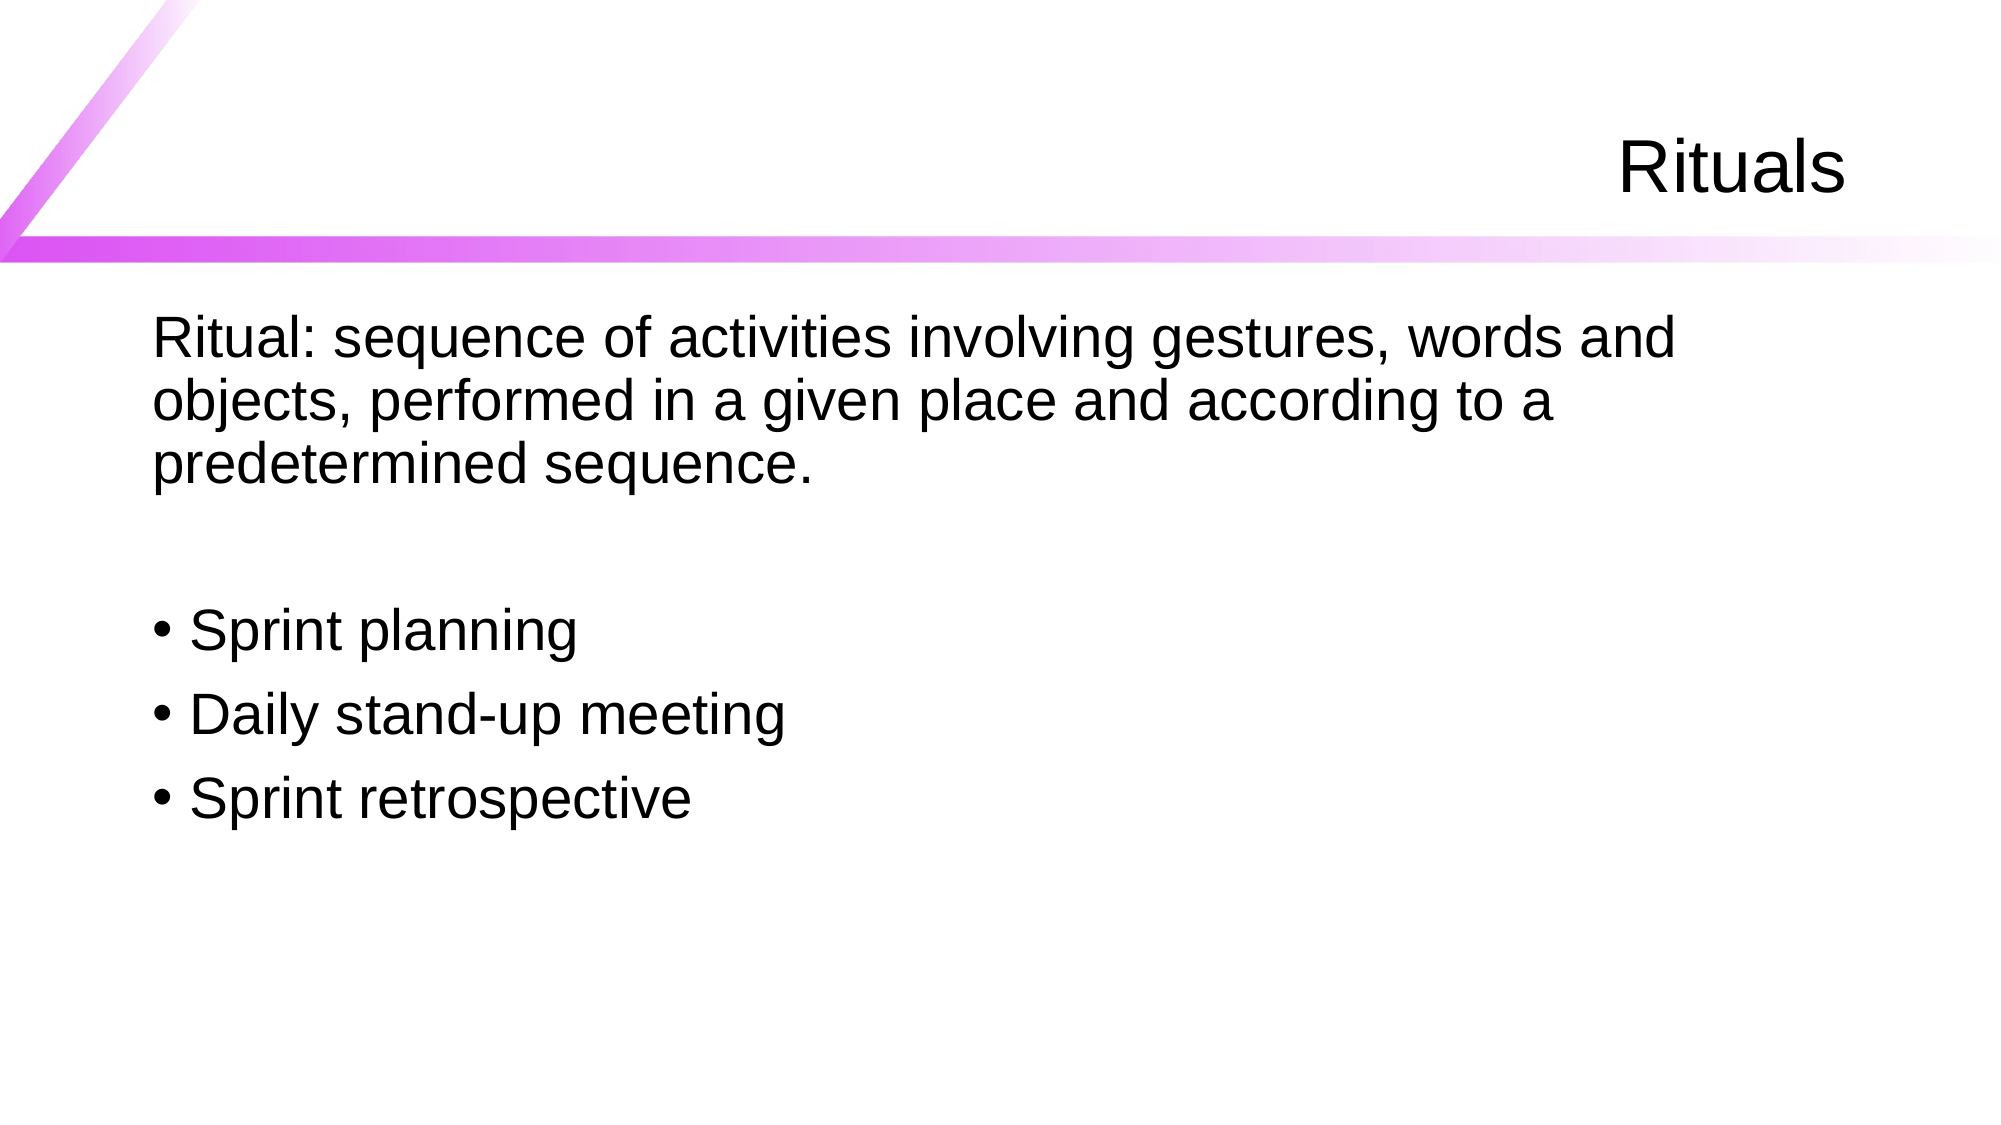

# Rituals
Ritual: sequence of activities involving gestures, words and objects, performed in a given place and according to a predetermined sequence.

Sprint planning
Daily stand-up meeting
Sprint retrospective